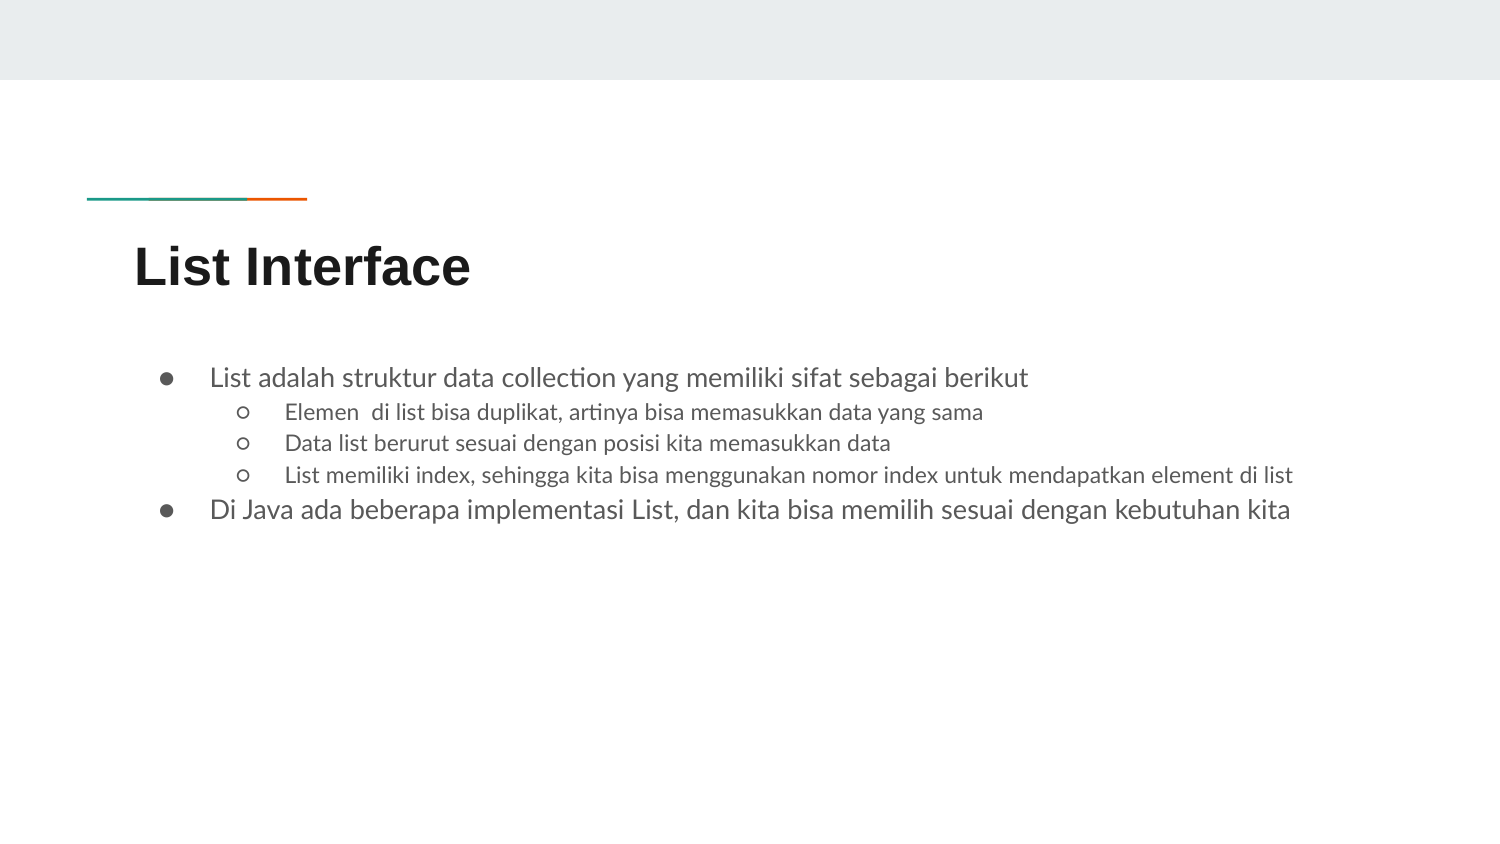

# List Interface
List adalah struktur data collection yang memiliki sifat sebagai berikut
Elemen  di list bisa duplikat, artinya bisa memasukkan data yang sama
Data list berurut sesuai dengan posisi kita memasukkan data
List memiliki index, sehingga kita bisa menggunakan nomor index untuk mendapatkan element di list
Di Java ada beberapa implementasi List, dan kita bisa memilih sesuai dengan kebutuhan kita